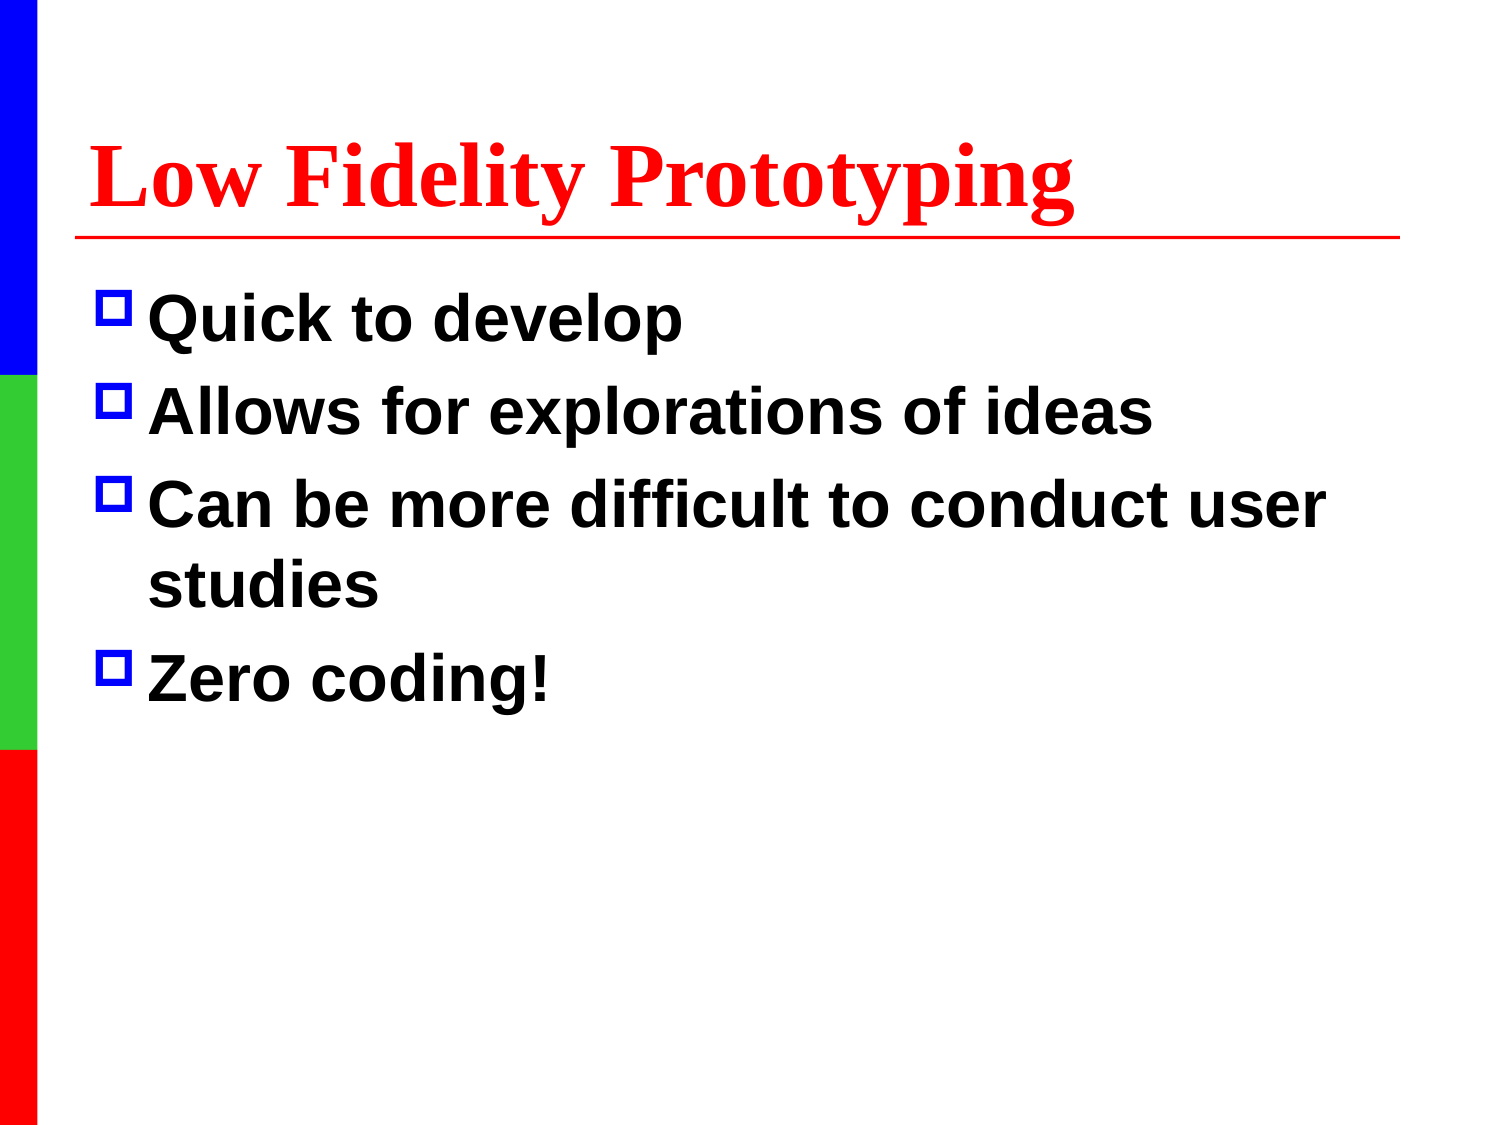

# Low Fidelity Prototyping
Quick to develop
Allows for explorations of ideas
Can be more difficult to conduct user studies
Zero coding!